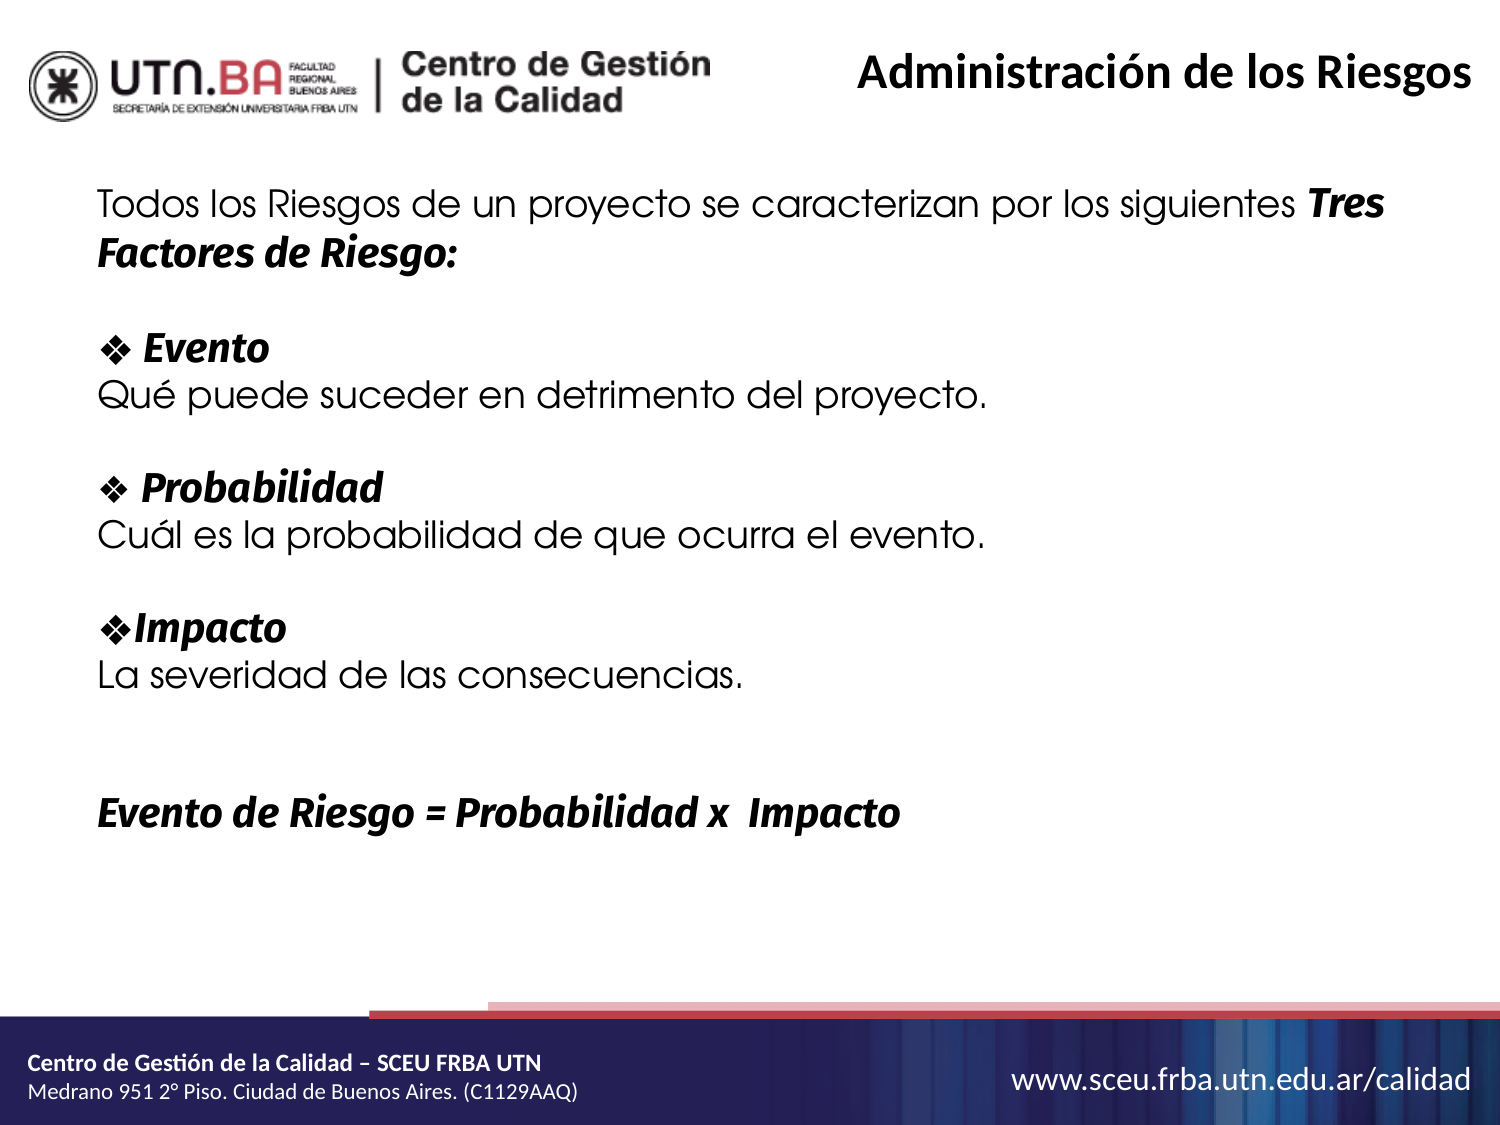

Administración de los Riesgos
Todos los Riesgos de un proyecto se caracterizan por los siguientes Tres Factores de Riesgo:

 Evento
Qué puede suceder en detrimento del proyecto.

 Probabilidad
Cuál es la probabilidad de que ocurra el evento.

Impacto
La severidad de las consecuencias.

Evento de Riesgo = Probabilidad x  Impacto